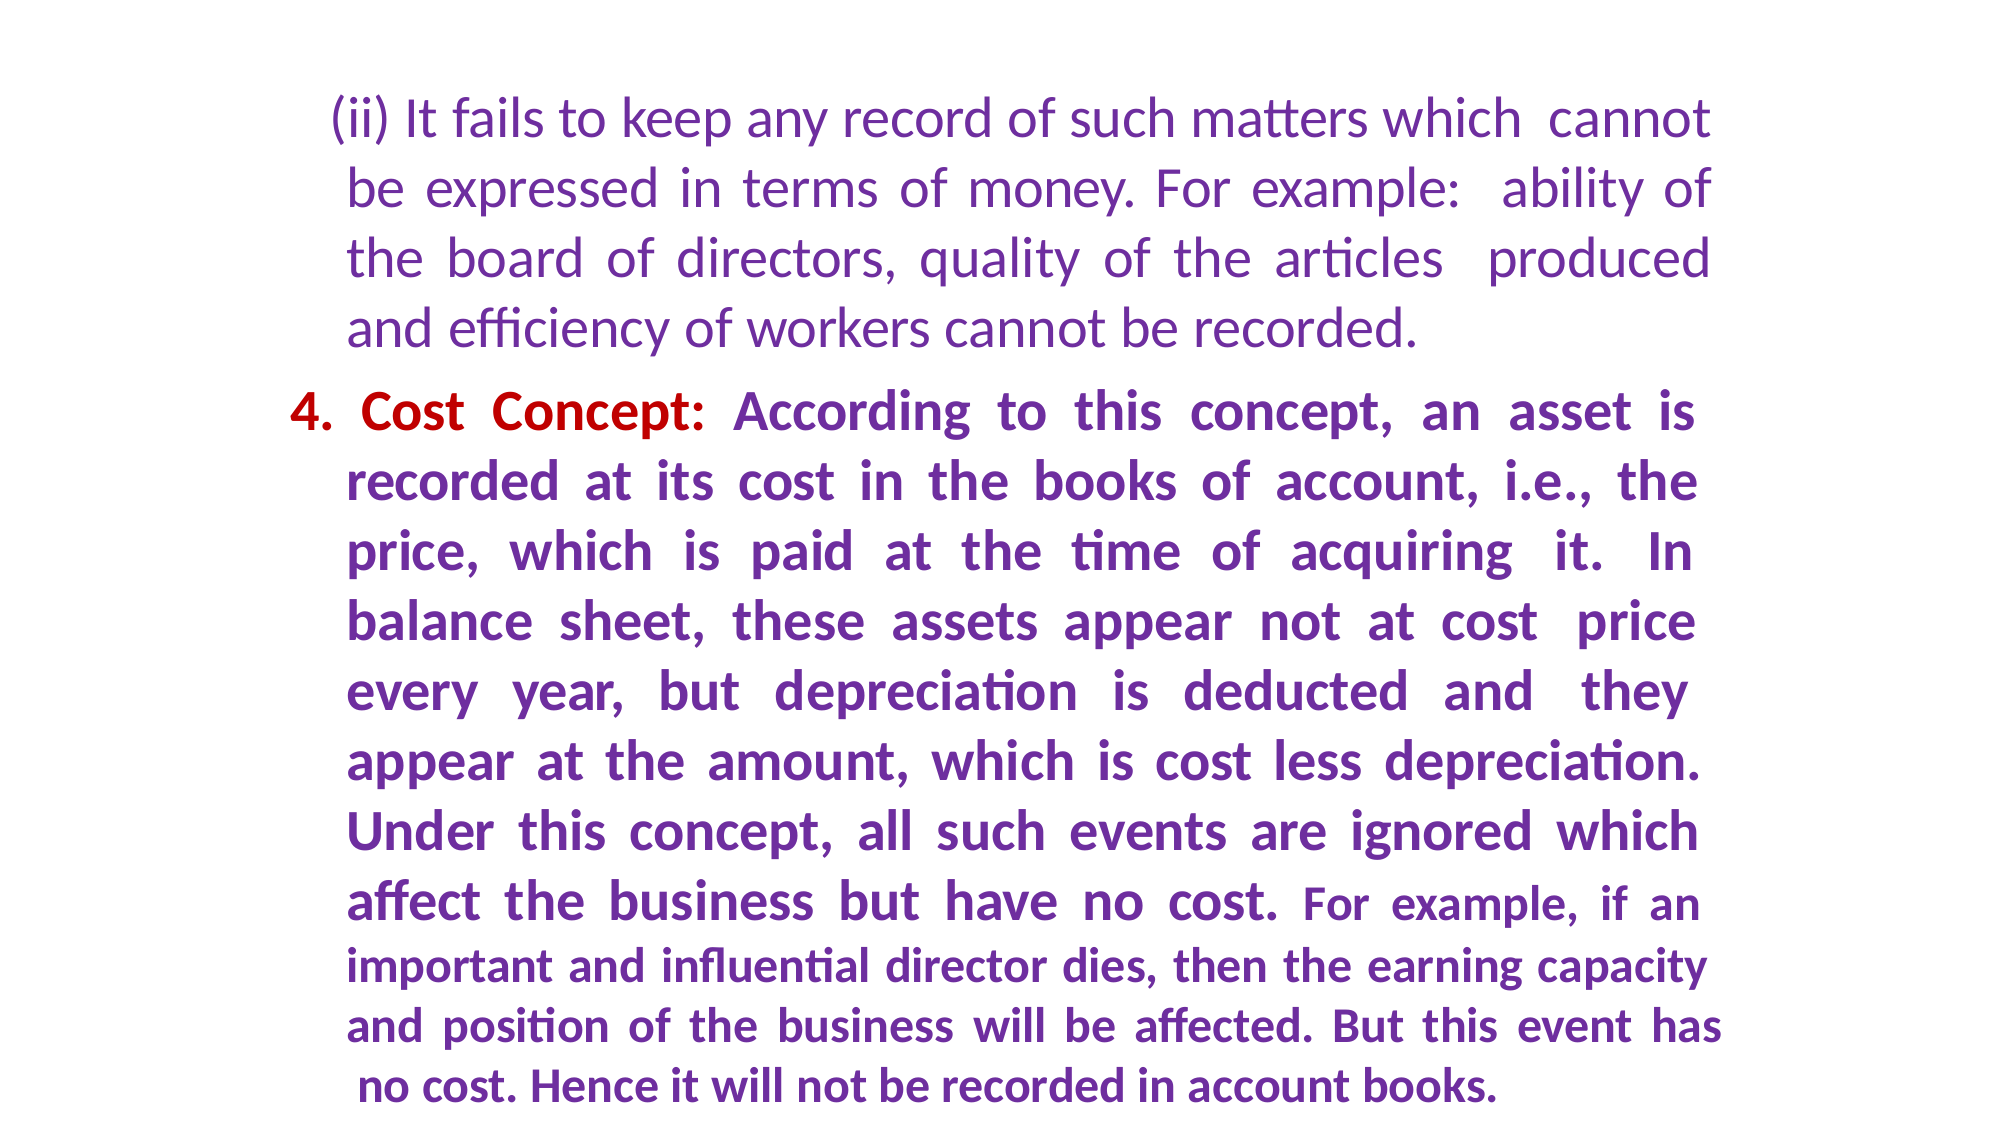

# (ii) It fails to keep any record of such matters which  cannot be expressed in terms of money. For example:  ability of the board of directors, quality of the articles  produced and efficiency of workers cannot be recorded.
4. Cost Concept: According to this concept, an asset is  recorded at its cost in the books of account, i.e., the  price, which is paid at the time of acquiring it. In  balance sheet, these assets appear not at cost price  every year, but depreciation is deducted and they  appear at the amount, which is cost less depreciation.  Under this concept, all such events are ignored which  affect the business but have no cost. For example, if an  important and influential director dies, then the earning capacity  and position of the business will be affected. But this event has  no cost. Hence it will not be recorded in account books.